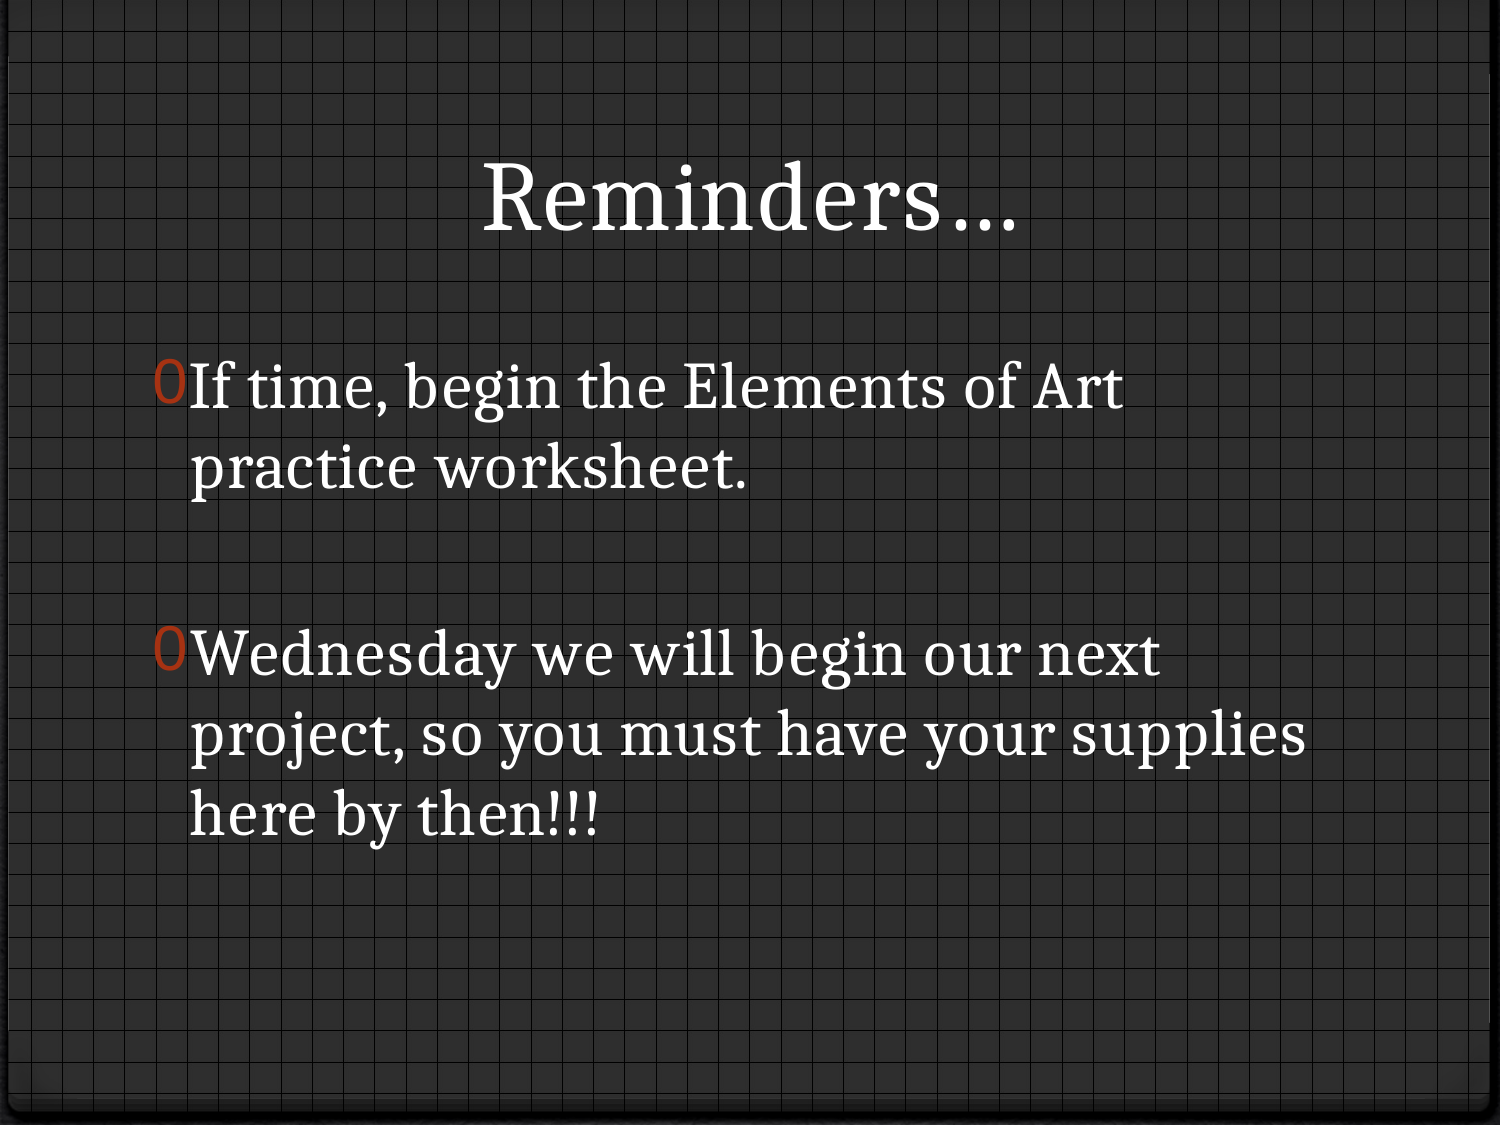

# Reminders…
If time, begin the Elements of Art practice worksheet.

Wednesday we will begin our next project, so you must have your supplies here by then!!!